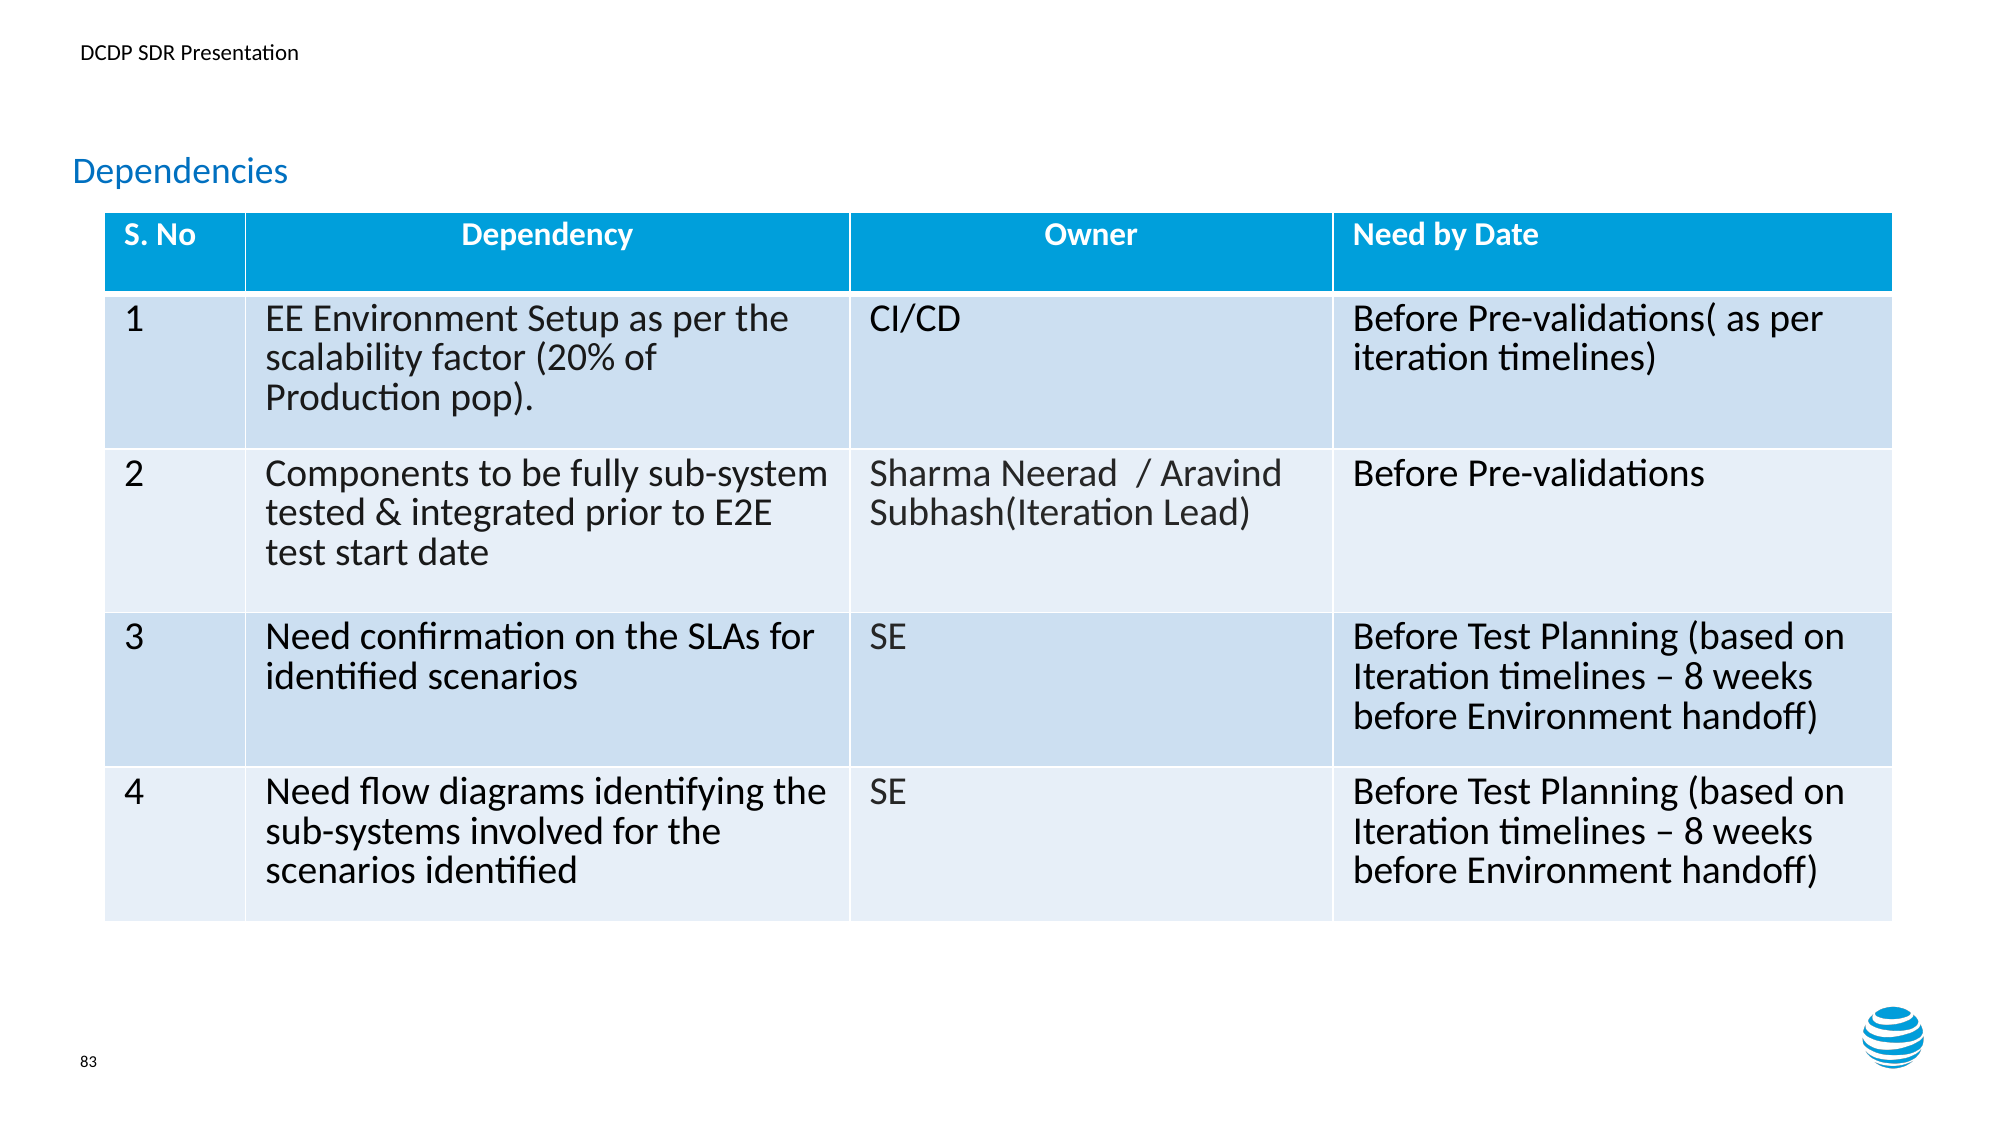

Dependencies

| S. No | Dependency | Owner | Need by Date |
| --- | --- | --- | --- |
| 1 | EE Environment Setup as per the scalability factor (20% of Production pop). | CI/CD | Before Pre-validations( as per iteration timelines) |
| 2 | Components to be fully sub-system tested & integrated prior to E2E test start date | Sharma Neerad / Aravind Subhash(Iteration Lead) | Before Pre-validations |
| 3 | Need confirmation on the SLAs for identified scenarios | SE | Before Test Planning (based on Iteration timelines – 8 weeks before Environment handoff) |
| 4 | Need flow diagrams identifying the sub-systems involved for the scenarios identified | SE | Before Test Planning (based on Iteration timelines – 8 weeks before Environment handoff) |
83